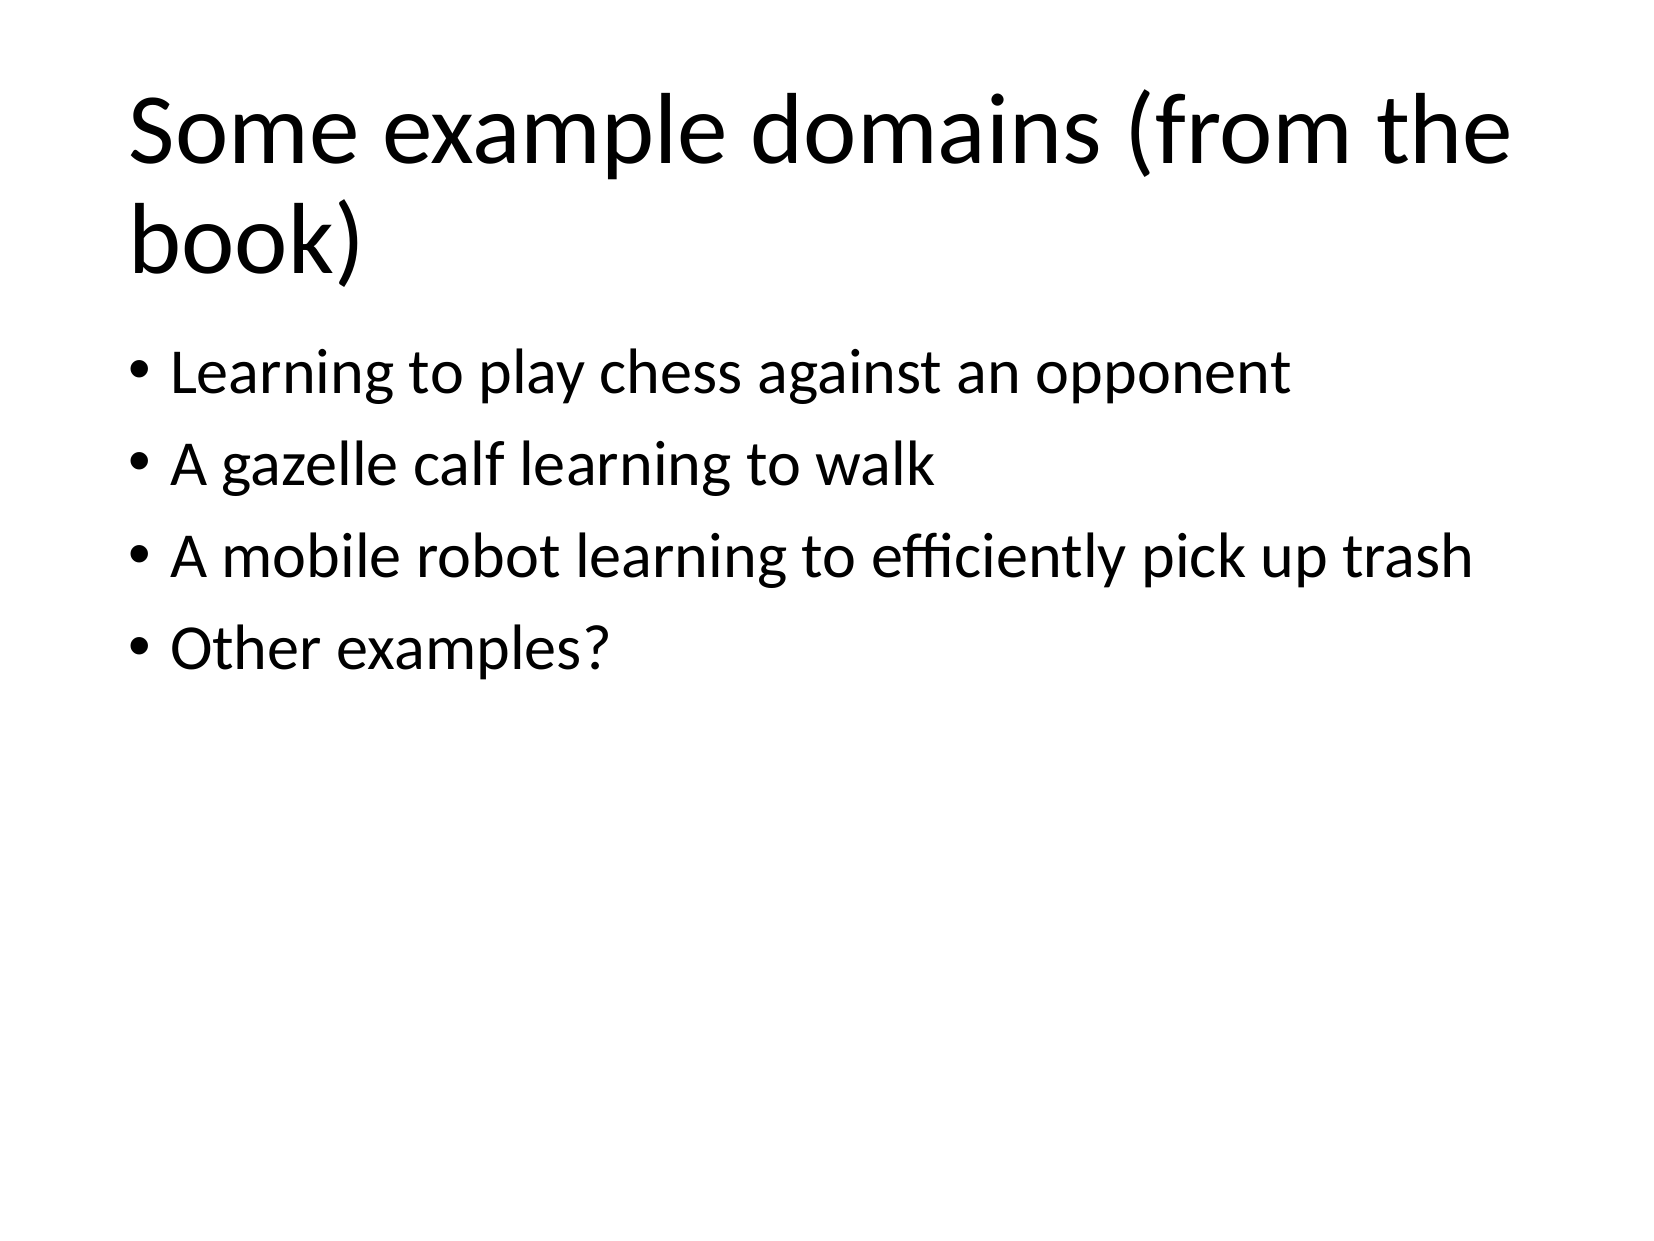

# Some example domains (from the book)
Learning to play chess against an opponent
A gazelle calf learning to walk
A mobile robot learning to efficiently pick up trash
Other examples?